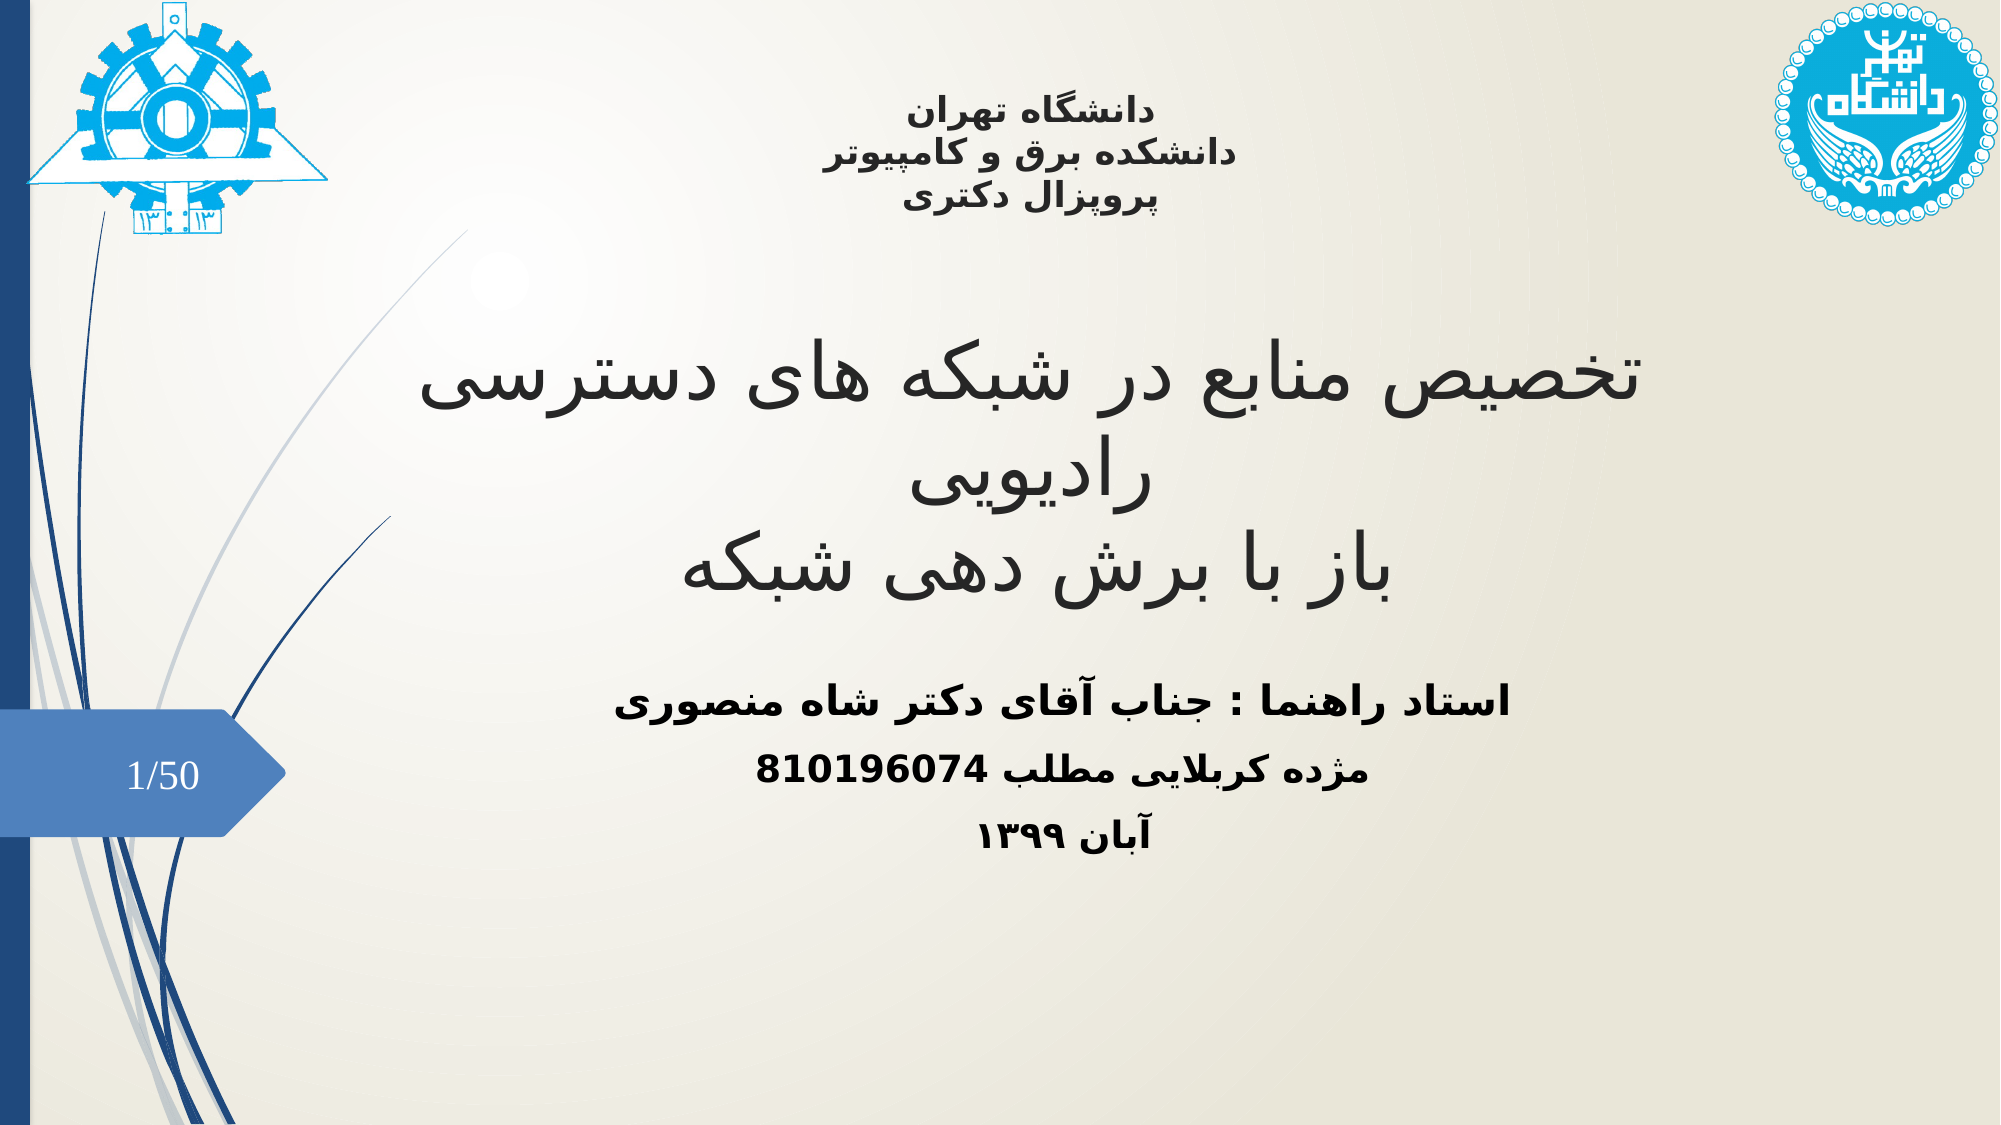

# دانشگاه تهران دانشکده برق و کامپیوتر پروپزال دکتری تخصیص منابع در شبکه های دسترسی رادیویی باز با برش دهی شبکه
استاد راهنما : جناب آقای دکتر شاه منصوری
مژده کربلایی مطلب 810196074
آبان ۱۳۹۹

1/50